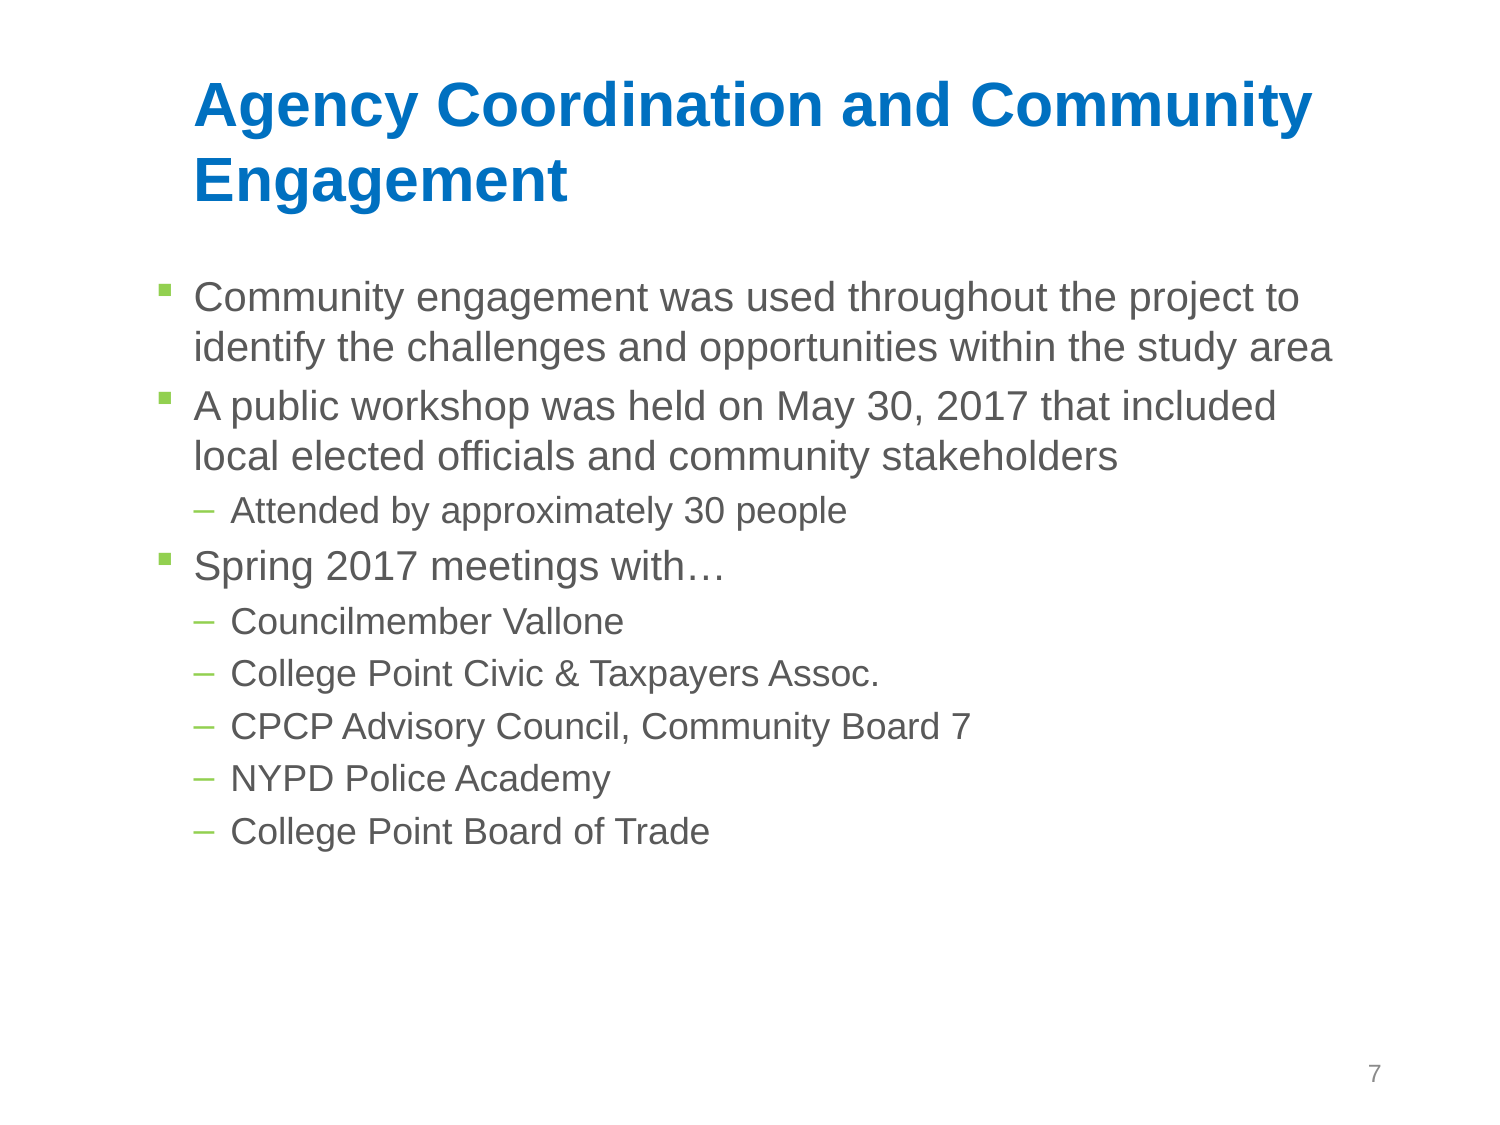

# Agency Coordination and Community Engagement
Community engagement was used throughout the project to identify the challenges and opportunities within the study area
A public workshop was held on May 30, 2017 that included local elected officials and community stakeholders
Attended by approximately 30 people
Spring 2017 meetings with…
Councilmember Vallone
College Point Civic & Taxpayers Assoc.
CPCP Advisory Council, Community Board 7
NYPD Police Academy
College Point Board of Trade
7